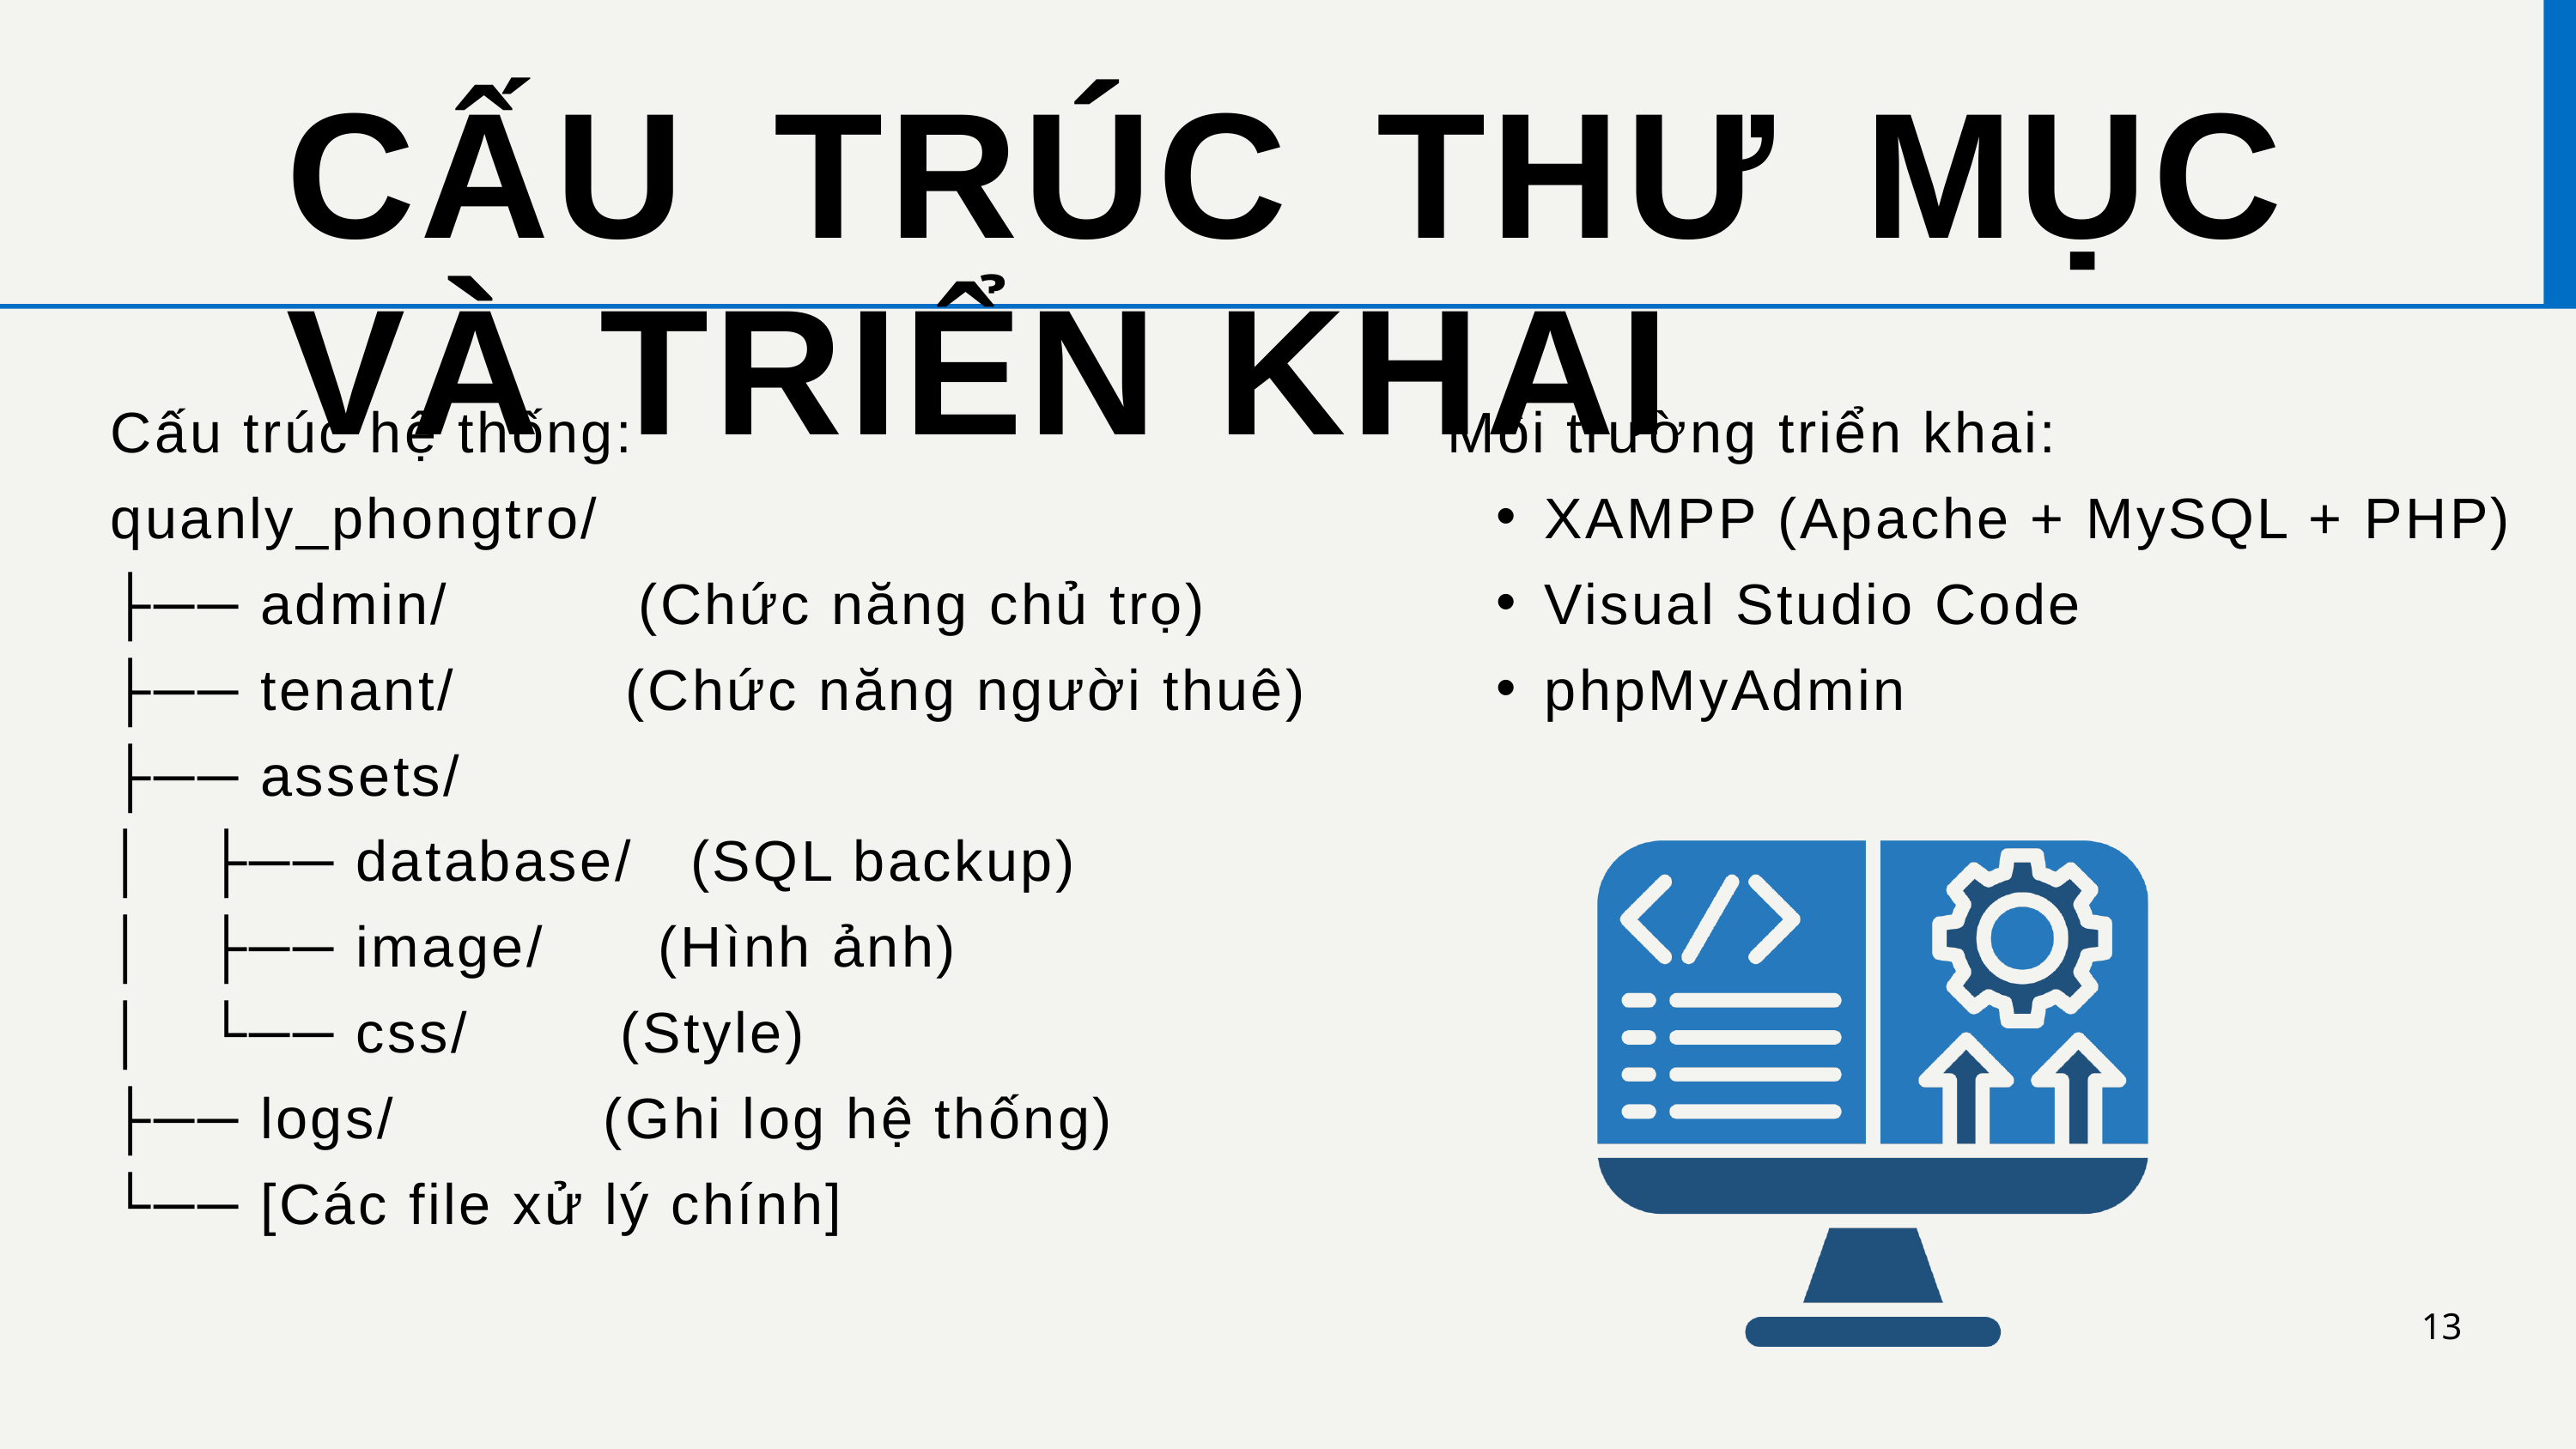

CẤU TRÚC THƯ MỤC VÀ TRIỂN KHAI

Cấu trúc hệ thống:
quanly_phongtro/
├── admin/          (Chức năng chủ trọ)
├── tenant/         (Chức năng người thuê)
├── assets/
│   ├── database/   (SQL backup)
│   ├── image/      (Hình ảnh)
│   └── css/        (Style)
├── logs/           (Ghi log hệ thống)
└── [Các file xử lý chính]
Môi trường triển khai:
XAMPP (Apache + MySQL + PHP)
Visual Studio Code
phpMyAdmin

13